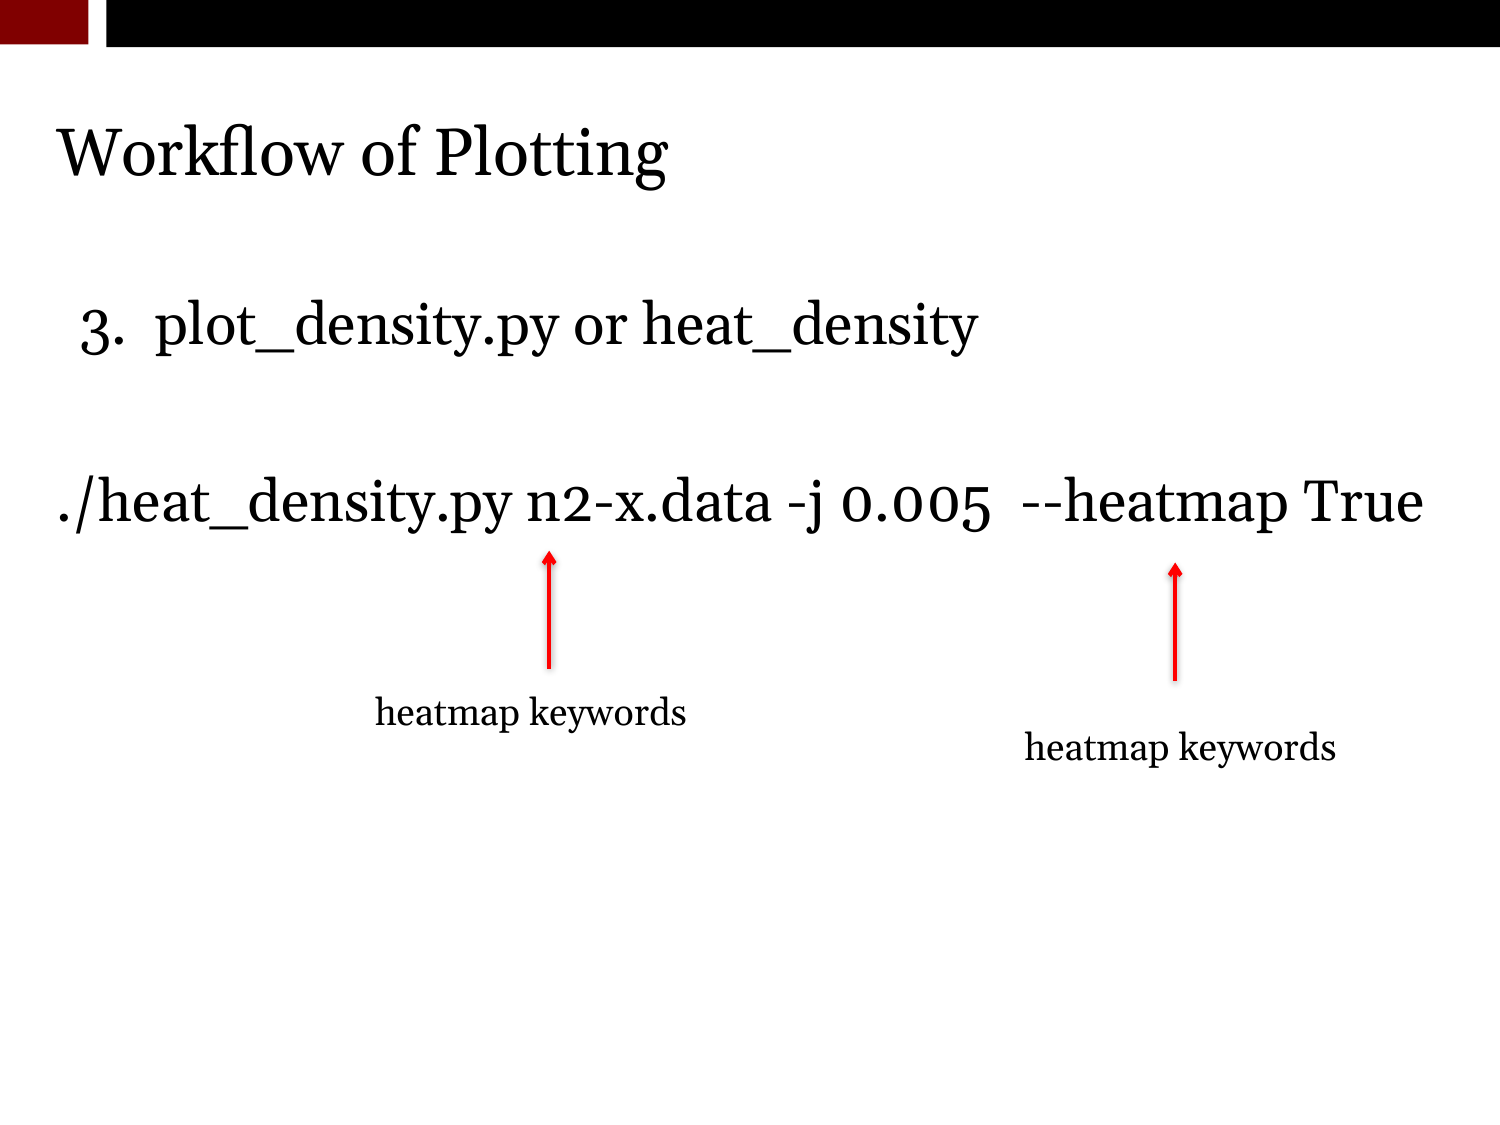

Workflow of Plotting
3.  plot_density.py or heat_density
./heat_density.py n2-x.data -j 0.005  --heatmap True
heatmap keywords
heatmap keywords